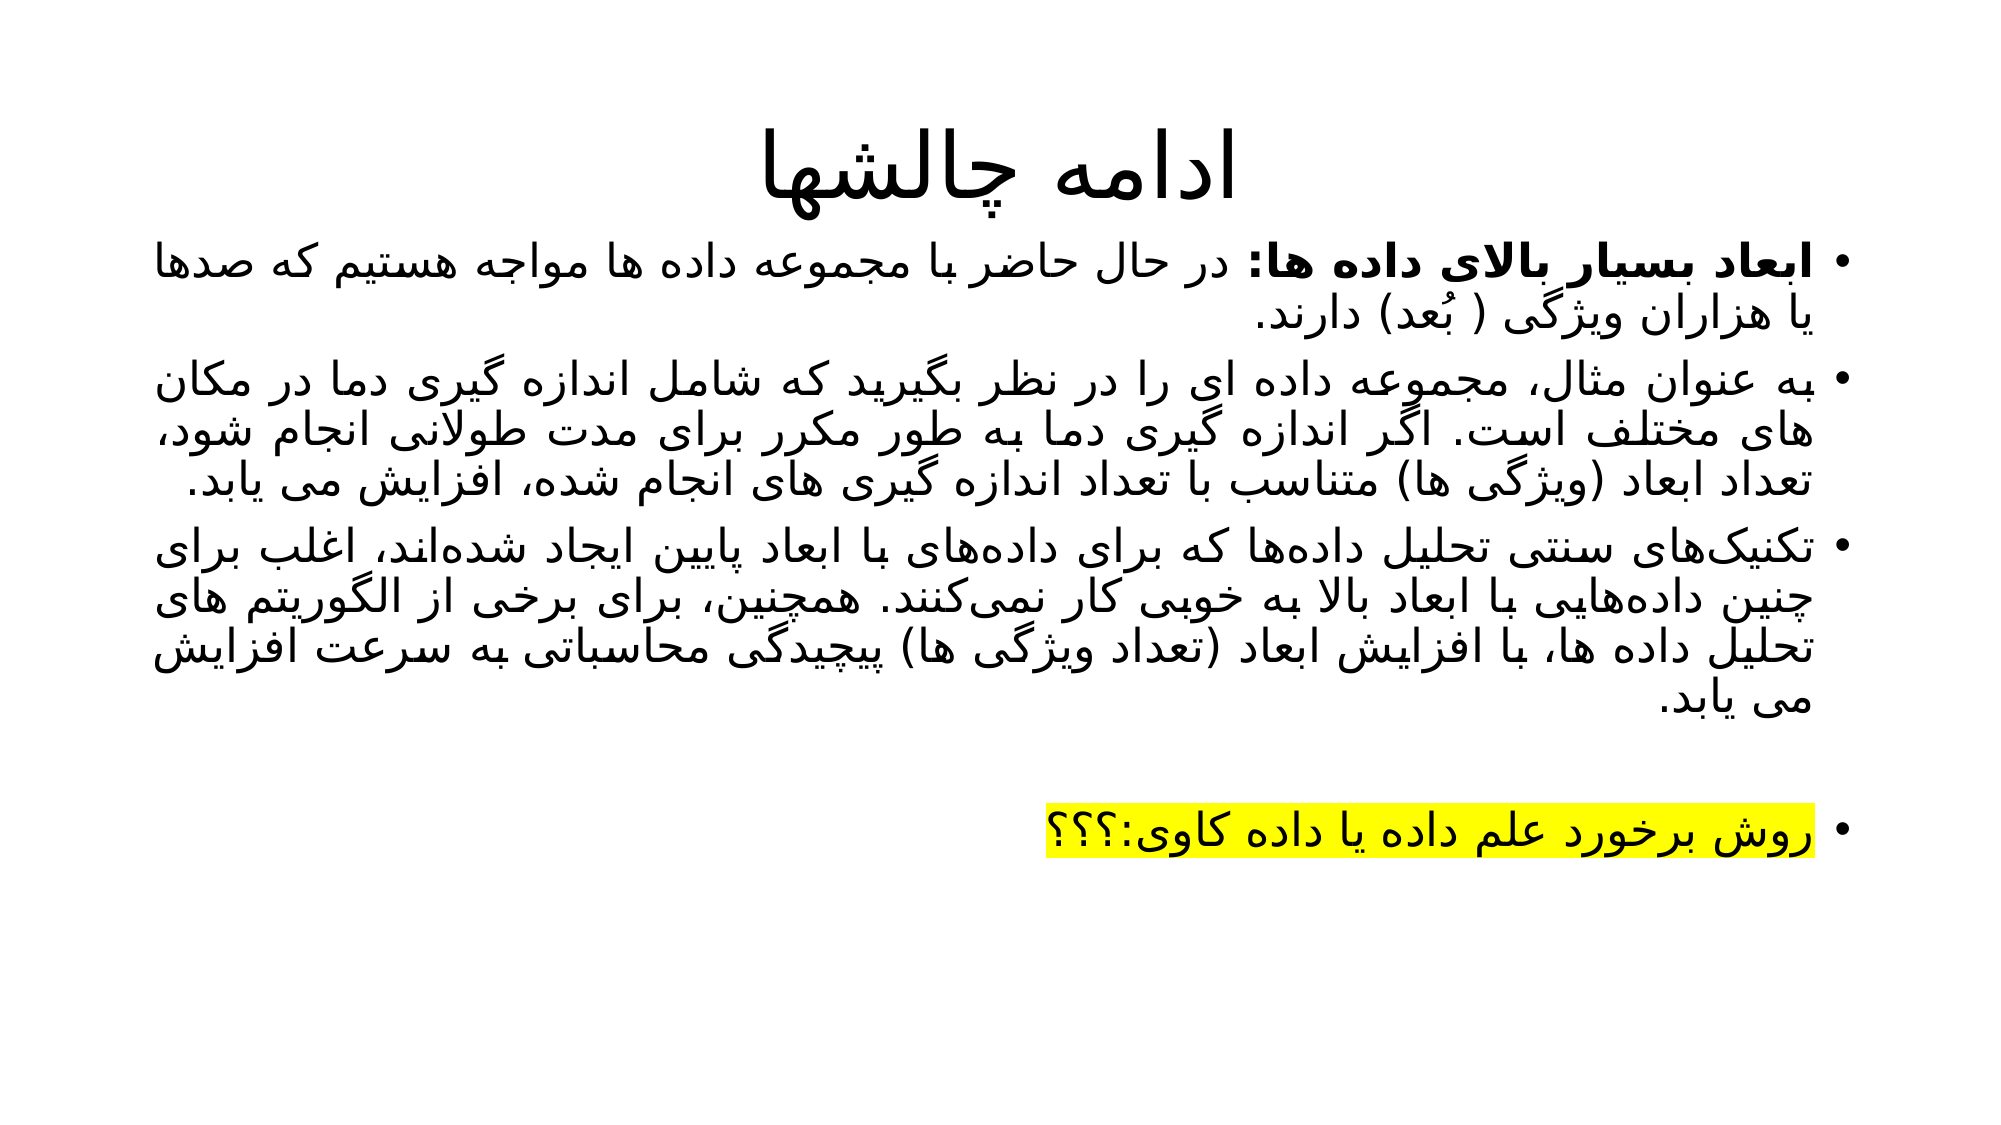

# ادامه چالشها
ابعاد بسیار بالای داده ها: در حال حاضر با مجموعه داده ها مواجه هستیم که صدها یا هزاران ویژگی ( بُعد) دارند.
به عنوان مثال، مجموعه داده ای را در نظر بگیرید که شامل اندازه گیری دما در مکان های مختلف است. اگر اندازه گیری دما به طور مکرر برای مدت طولانی انجام شود، تعداد ابعاد (ویژگی ها) متناسب با تعداد اندازه گیری های انجام شده، افزایش می یابد.
تکنیک‌های سنتی تحلیل داده‌ها که برای داده‌های با ابعاد پایین ایجاد شده‌اند، اغلب برای چنین داده‌هایی با ابعاد بالا به خوبی کار نمی‌کنند. همچنین، برای برخی از الگوریتم های تحلیل داده ها، با افزایش ابعاد (تعداد ویژگی ها) پیچیدگی محاسباتی به سرعت افزایش می یابد.

روش برخورد علم داده یا داده کاوی:؟؟؟